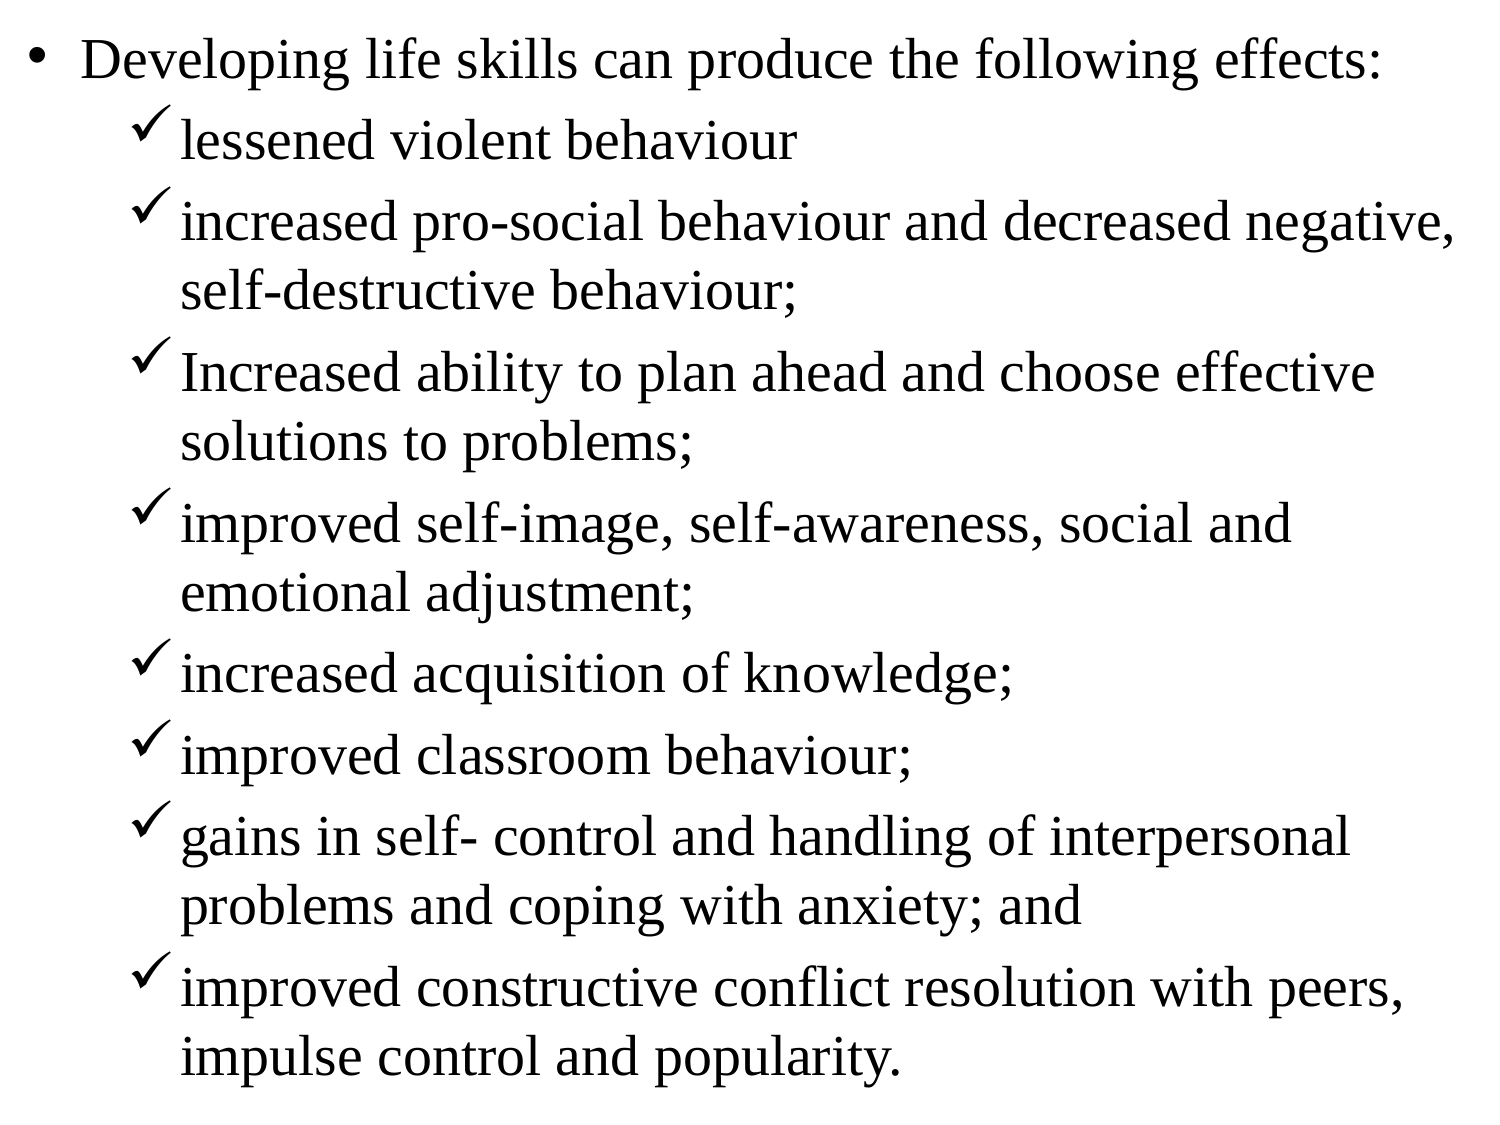

Developing life skills can produce the following effects:
lessened violent behaviour
increased pro-social behaviour and decreased negative, self-destructive behaviour;
Increased ability to plan ahead and choose effective solutions to problems;
improved self-image, self-awareness, social and emotional adjustment;
increased acquisition of knowledge;
improved classroom behaviour;
gains in self- control and handling of interpersonal problems and coping with anxiety; and
improved constructive conflict resolution with peers, impulse control and popularity.